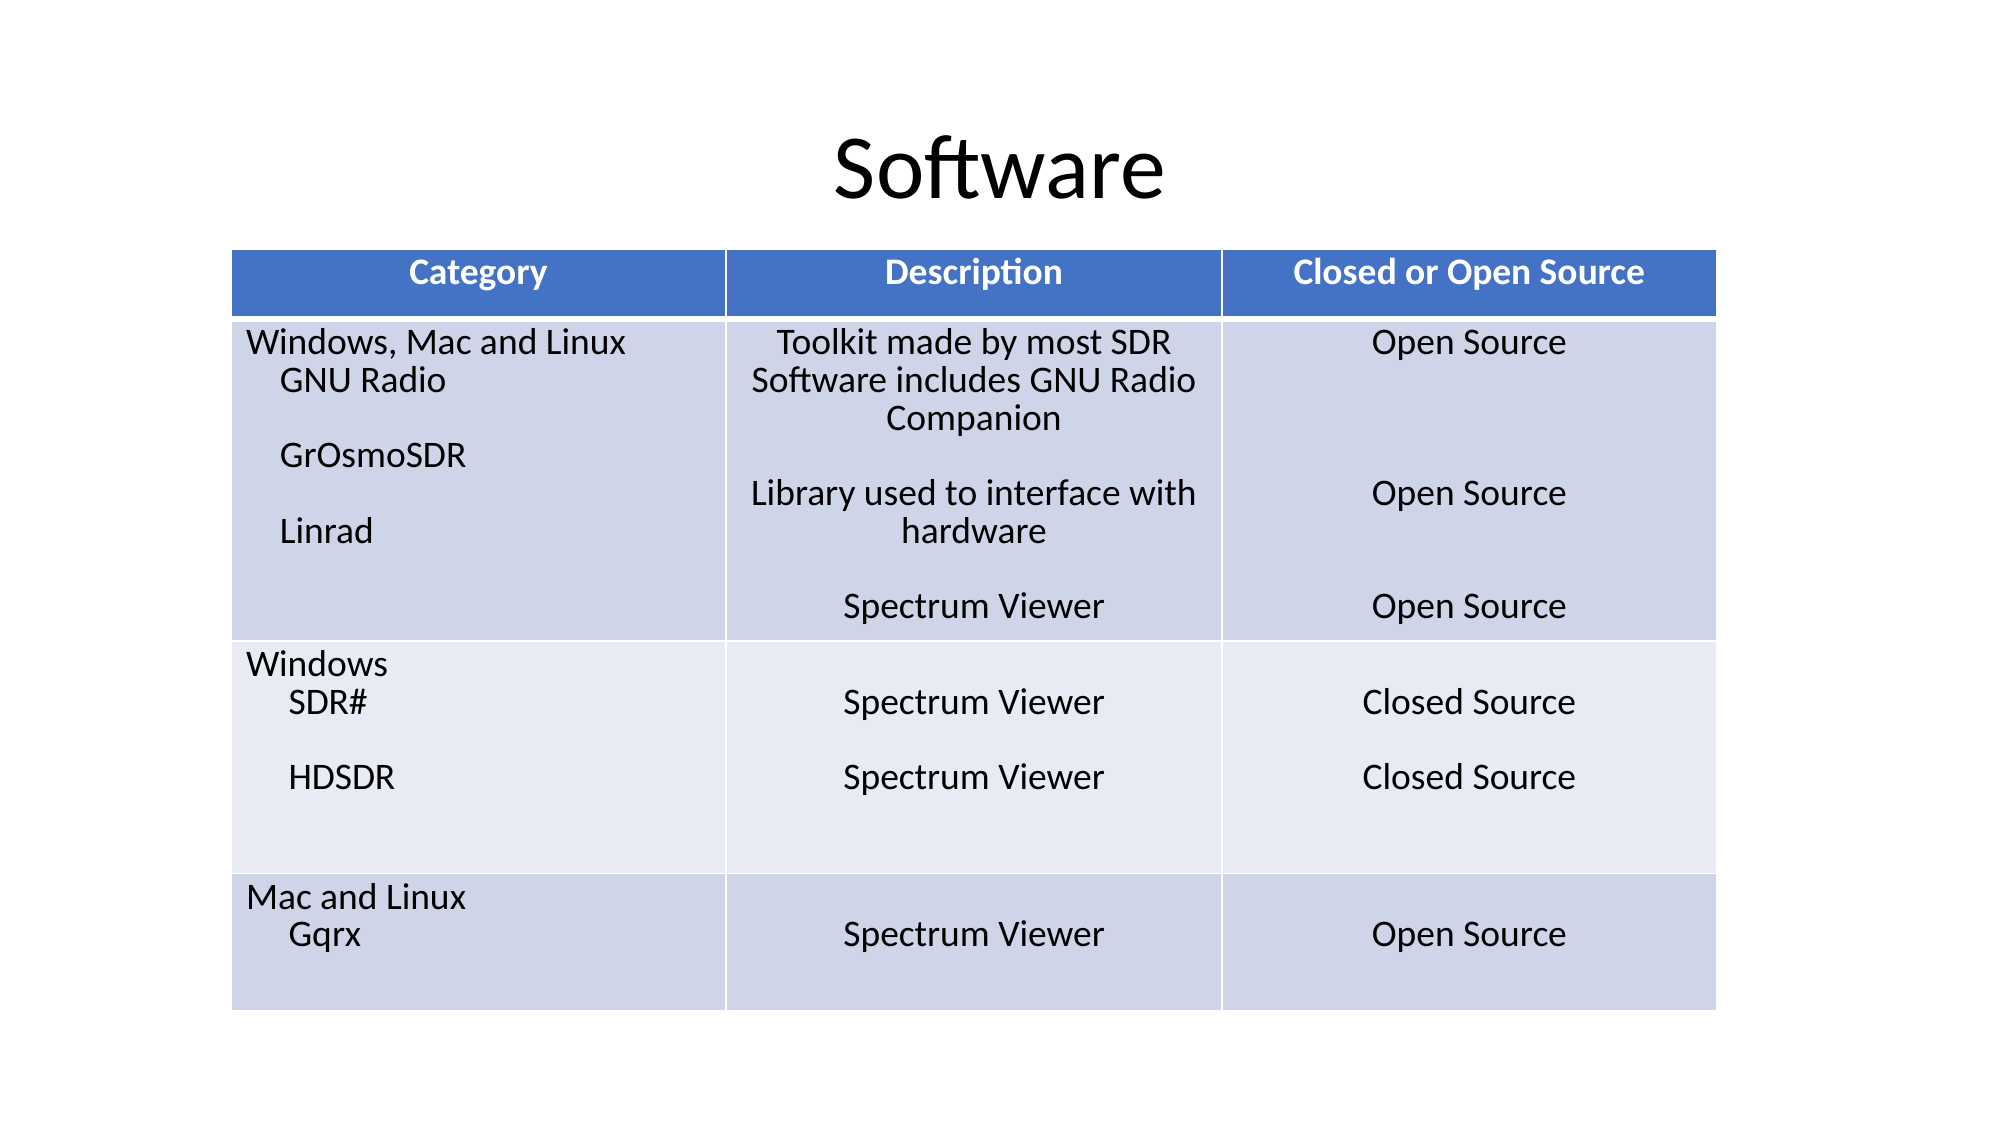

# Software
| Category | Description | Closed or Open Source |
| --- | --- | --- |
| Windows, Mac and Linux GNU Radio GrOsmoSDR Linrad | Toolkit made by most SDR Software includes GNU Radio Companion Library used to interface with hardware Spectrum Viewer | Open Source Open Source Open Source |
| Windows SDR# HDSDR | Spectrum Viewer Spectrum Viewer | Closed Source Closed Source |
| Mac and Linux Gqrx | Spectrum Viewer | Open Source |